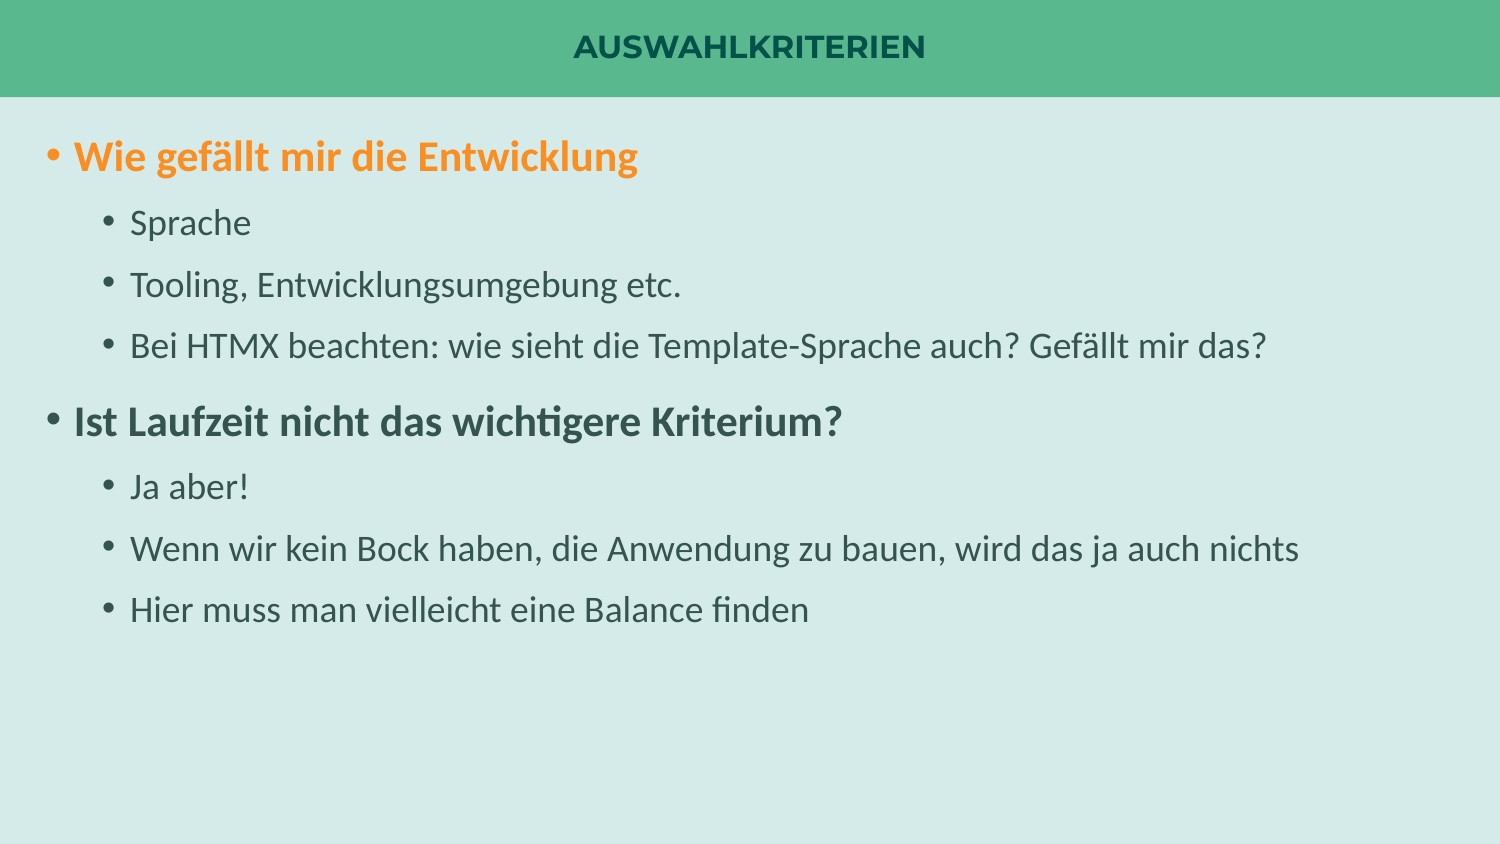

# Auswahlkriterien
Wie gefällt mir die Entwicklung
Sprache
Tooling, Entwicklungsumgebung etc.
Bei HTMX beachten: wie sieht die Template-Sprache auch? Gefällt mir das?
Ist Laufzeit nicht das wichtigere Kriterium?
Ja aber!
Wenn wir kein Bock haben, die Anwendung zu bauen, wird das ja auch nichts
Hier muss man vielleicht eine Balance finden